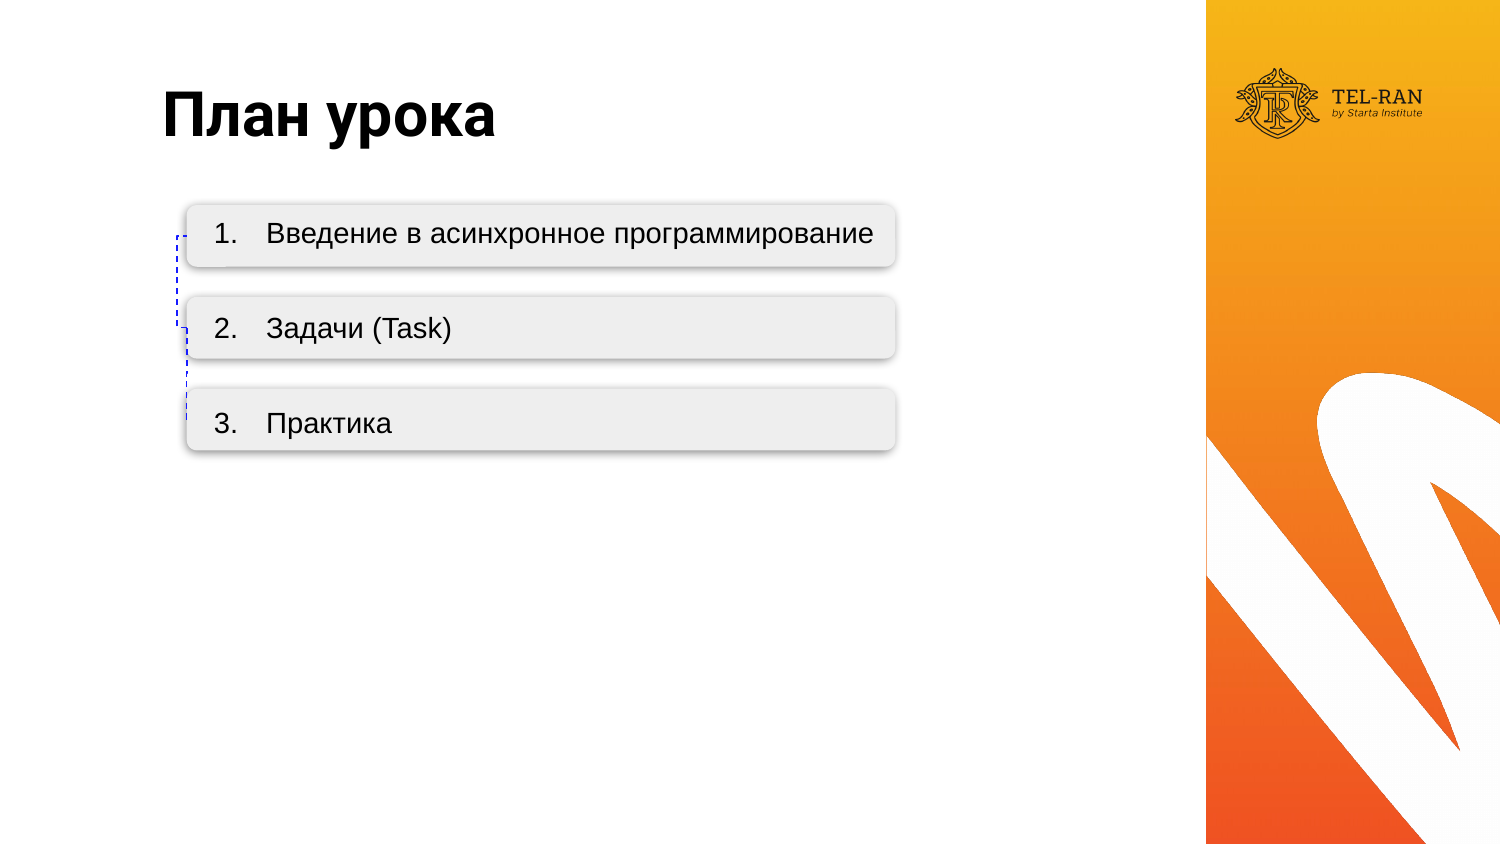

Введение в асинхронное программирование
Задачи (Task)
Практика